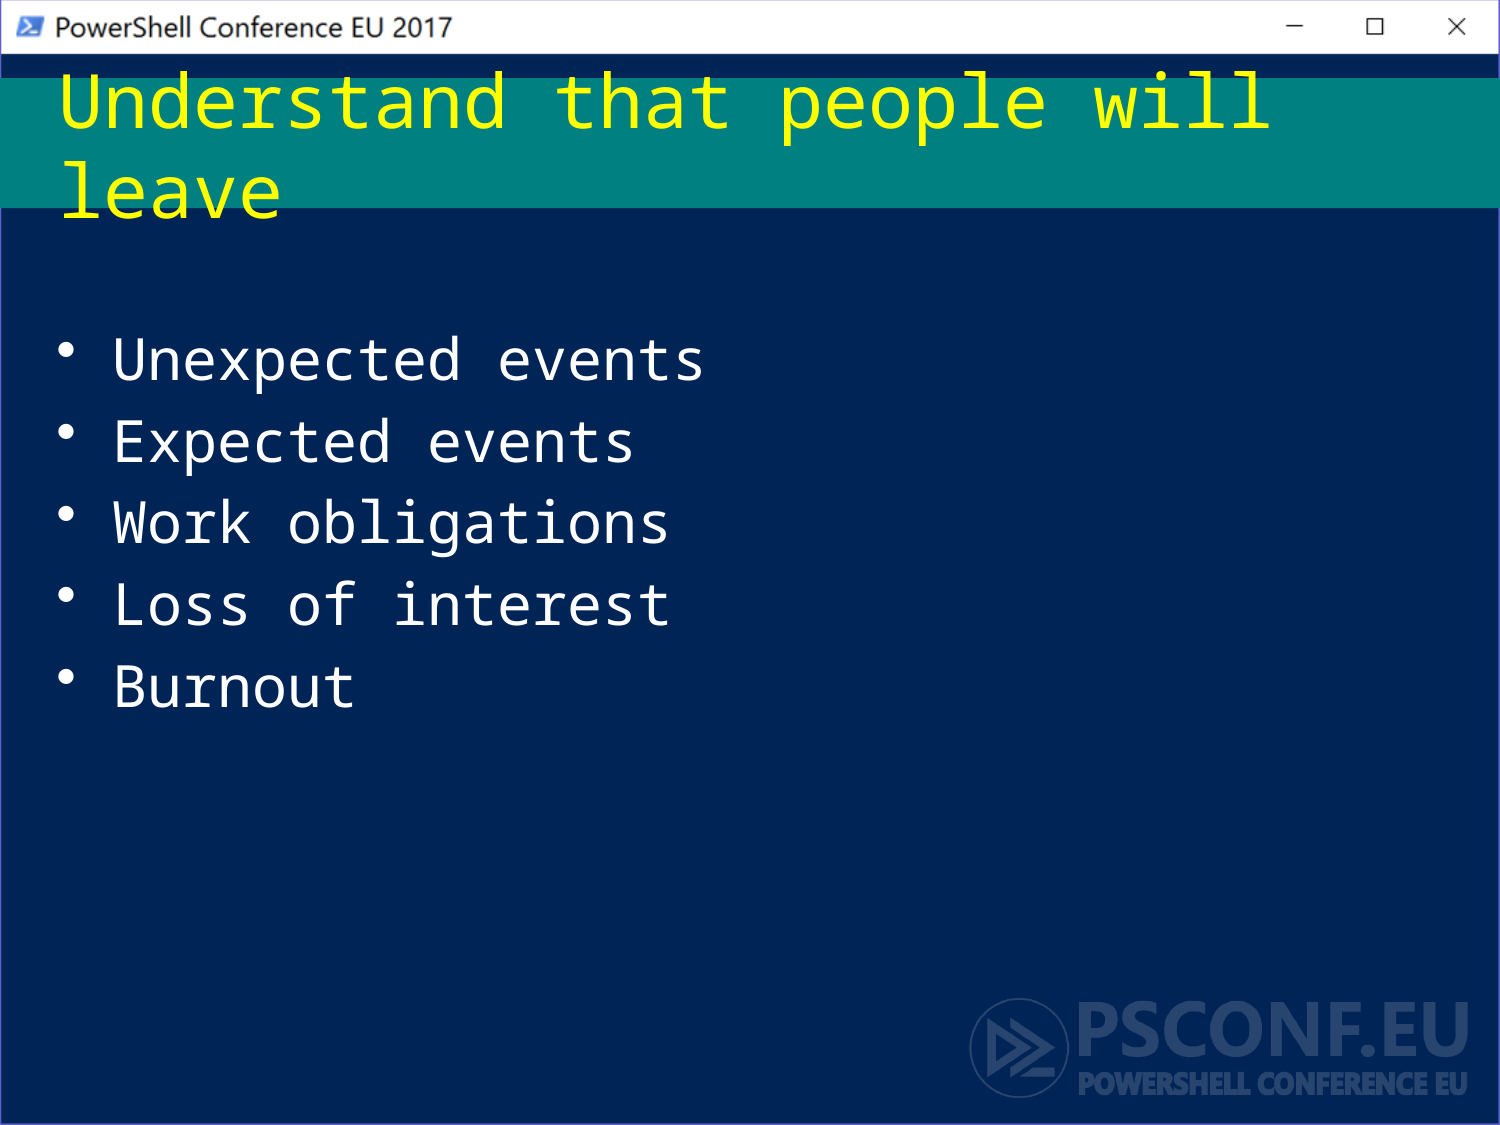

# Understand that people will leave
Unexpected events
Expected events
Work obligations
Loss of interest
Burnout